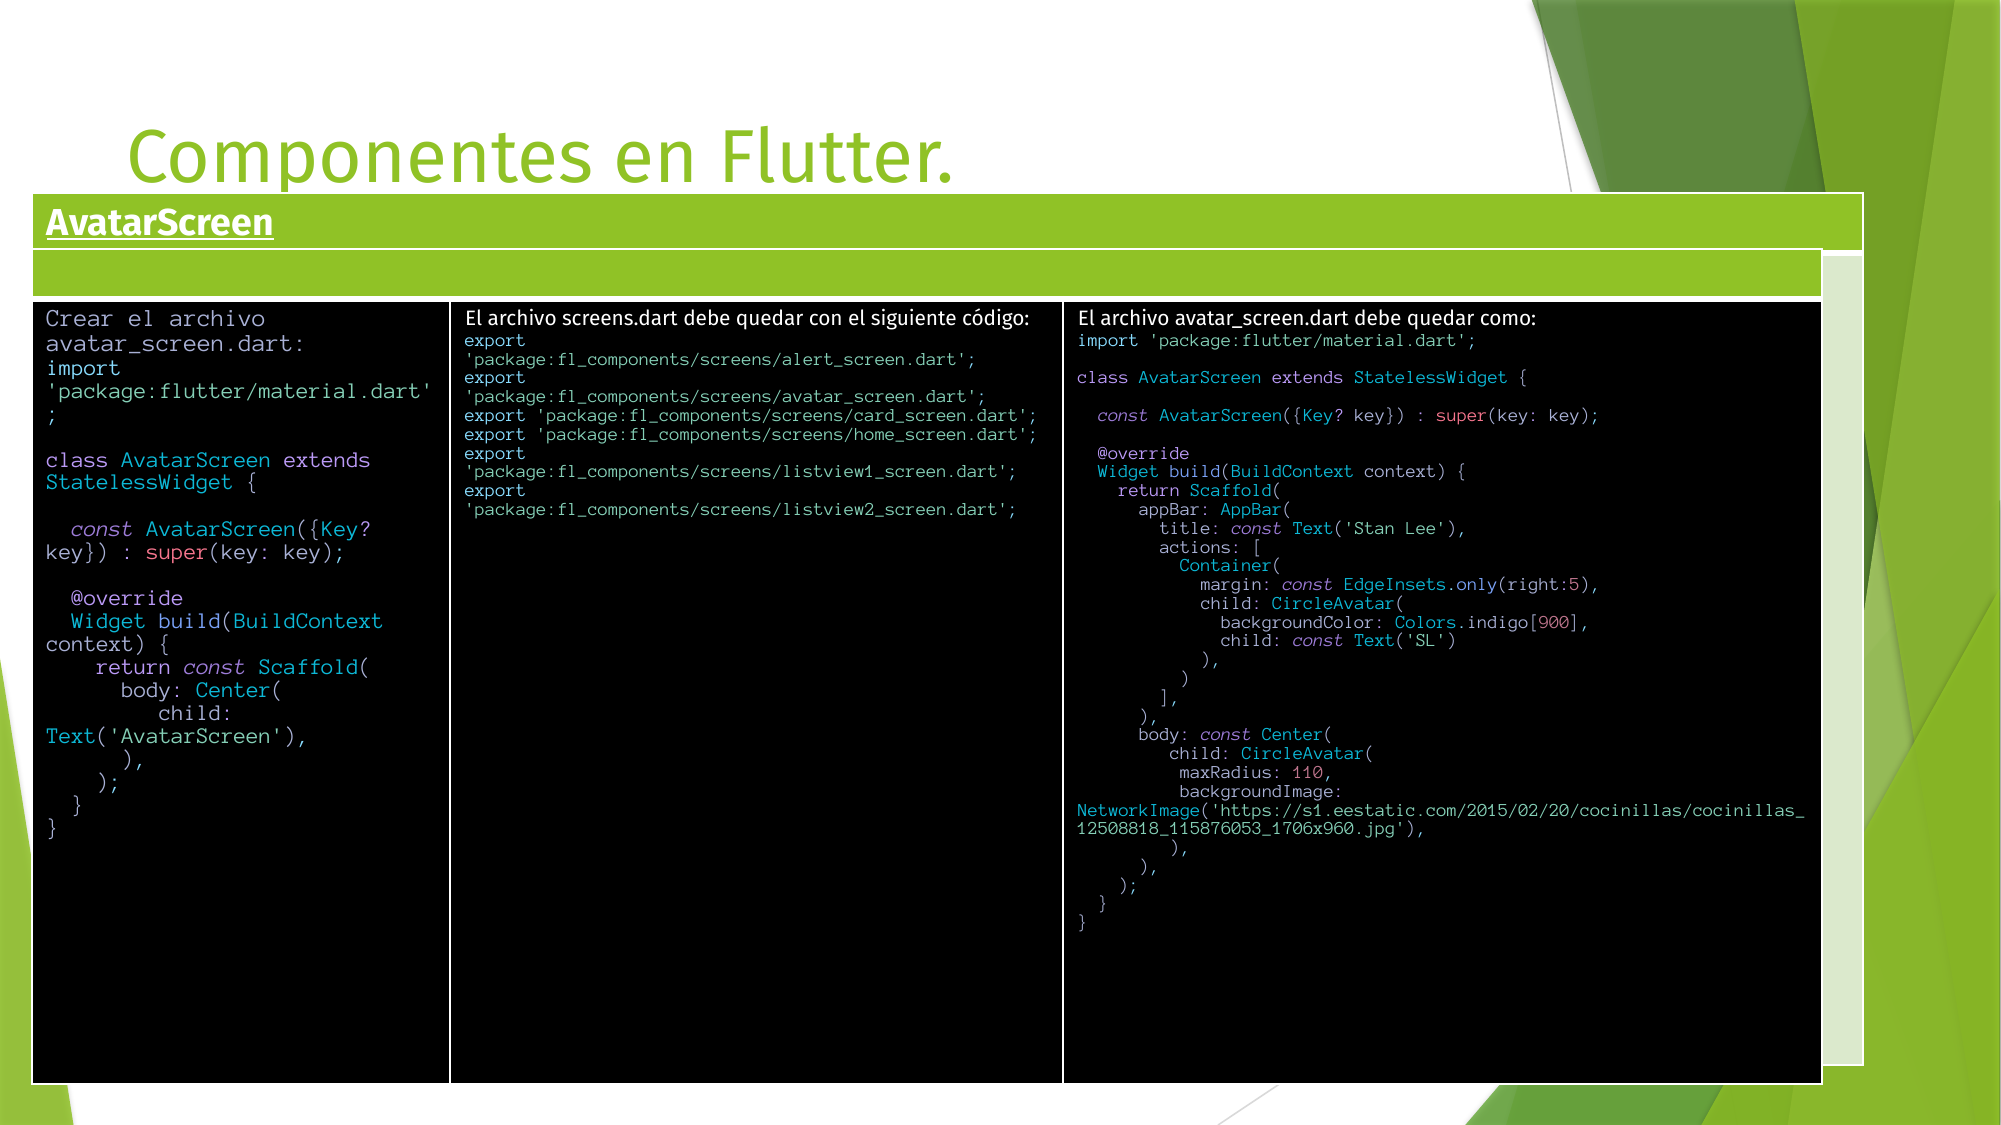

# Componentes en Flutter.
| AvatarScreen |
| --- |
|  |
|  |  |  |
| --- | --- | --- |
| Crear el archivo avatar\_screen.dart: import 'package:flutter/material.dart'; class AvatarScreen extends StatelessWidget {       const AvatarScreen({Key? key}) : super(key: key);     @override   Widget build(BuildContext context) {     return const Scaffold(       body: Center(          child: Text('AvatarScreen'),       ),     );   } } | El archivo screens.dart debe quedar con el siguiente código: export 'package:fl\_components/screens/alert\_screen.dart'; export 'package:fl\_components/screens/avatar\_screen.dart'; export 'package:fl\_components/screens/card\_screen.dart'; export 'package:fl\_components/screens/home\_screen.dart'; export 'package:fl\_components/screens/listview1\_screen.dart'; export 'package:fl\_components/screens/listview2\_screen.dart'; | El archivo avatar\_screen.dart debe quedar como: import 'package:flutter/material.dart'; class AvatarScreen extends StatelessWidget {       const AvatarScreen({Key? key}) : super(key: key);     @override   Widget build(BuildContext context) {     return Scaffold(       appBar: AppBar(         title: const Text('Stan Lee'),         actions: [           Container(             margin: const EdgeInsets.only(right:5),             child: CircleAvatar(               backgroundColor: Colors.indigo[900],               child: const Text('SL')             ),           )         ],       ),       body: const Center(          child: CircleAvatar(           maxRadius: 110,           backgroundImage: NetworkImage('https://s1.eestatic.com/2015/02/20/cocinillas/cocinillas\_12508818\_115876053\_1706x960.jpg'),          ),       ),     );   } } |